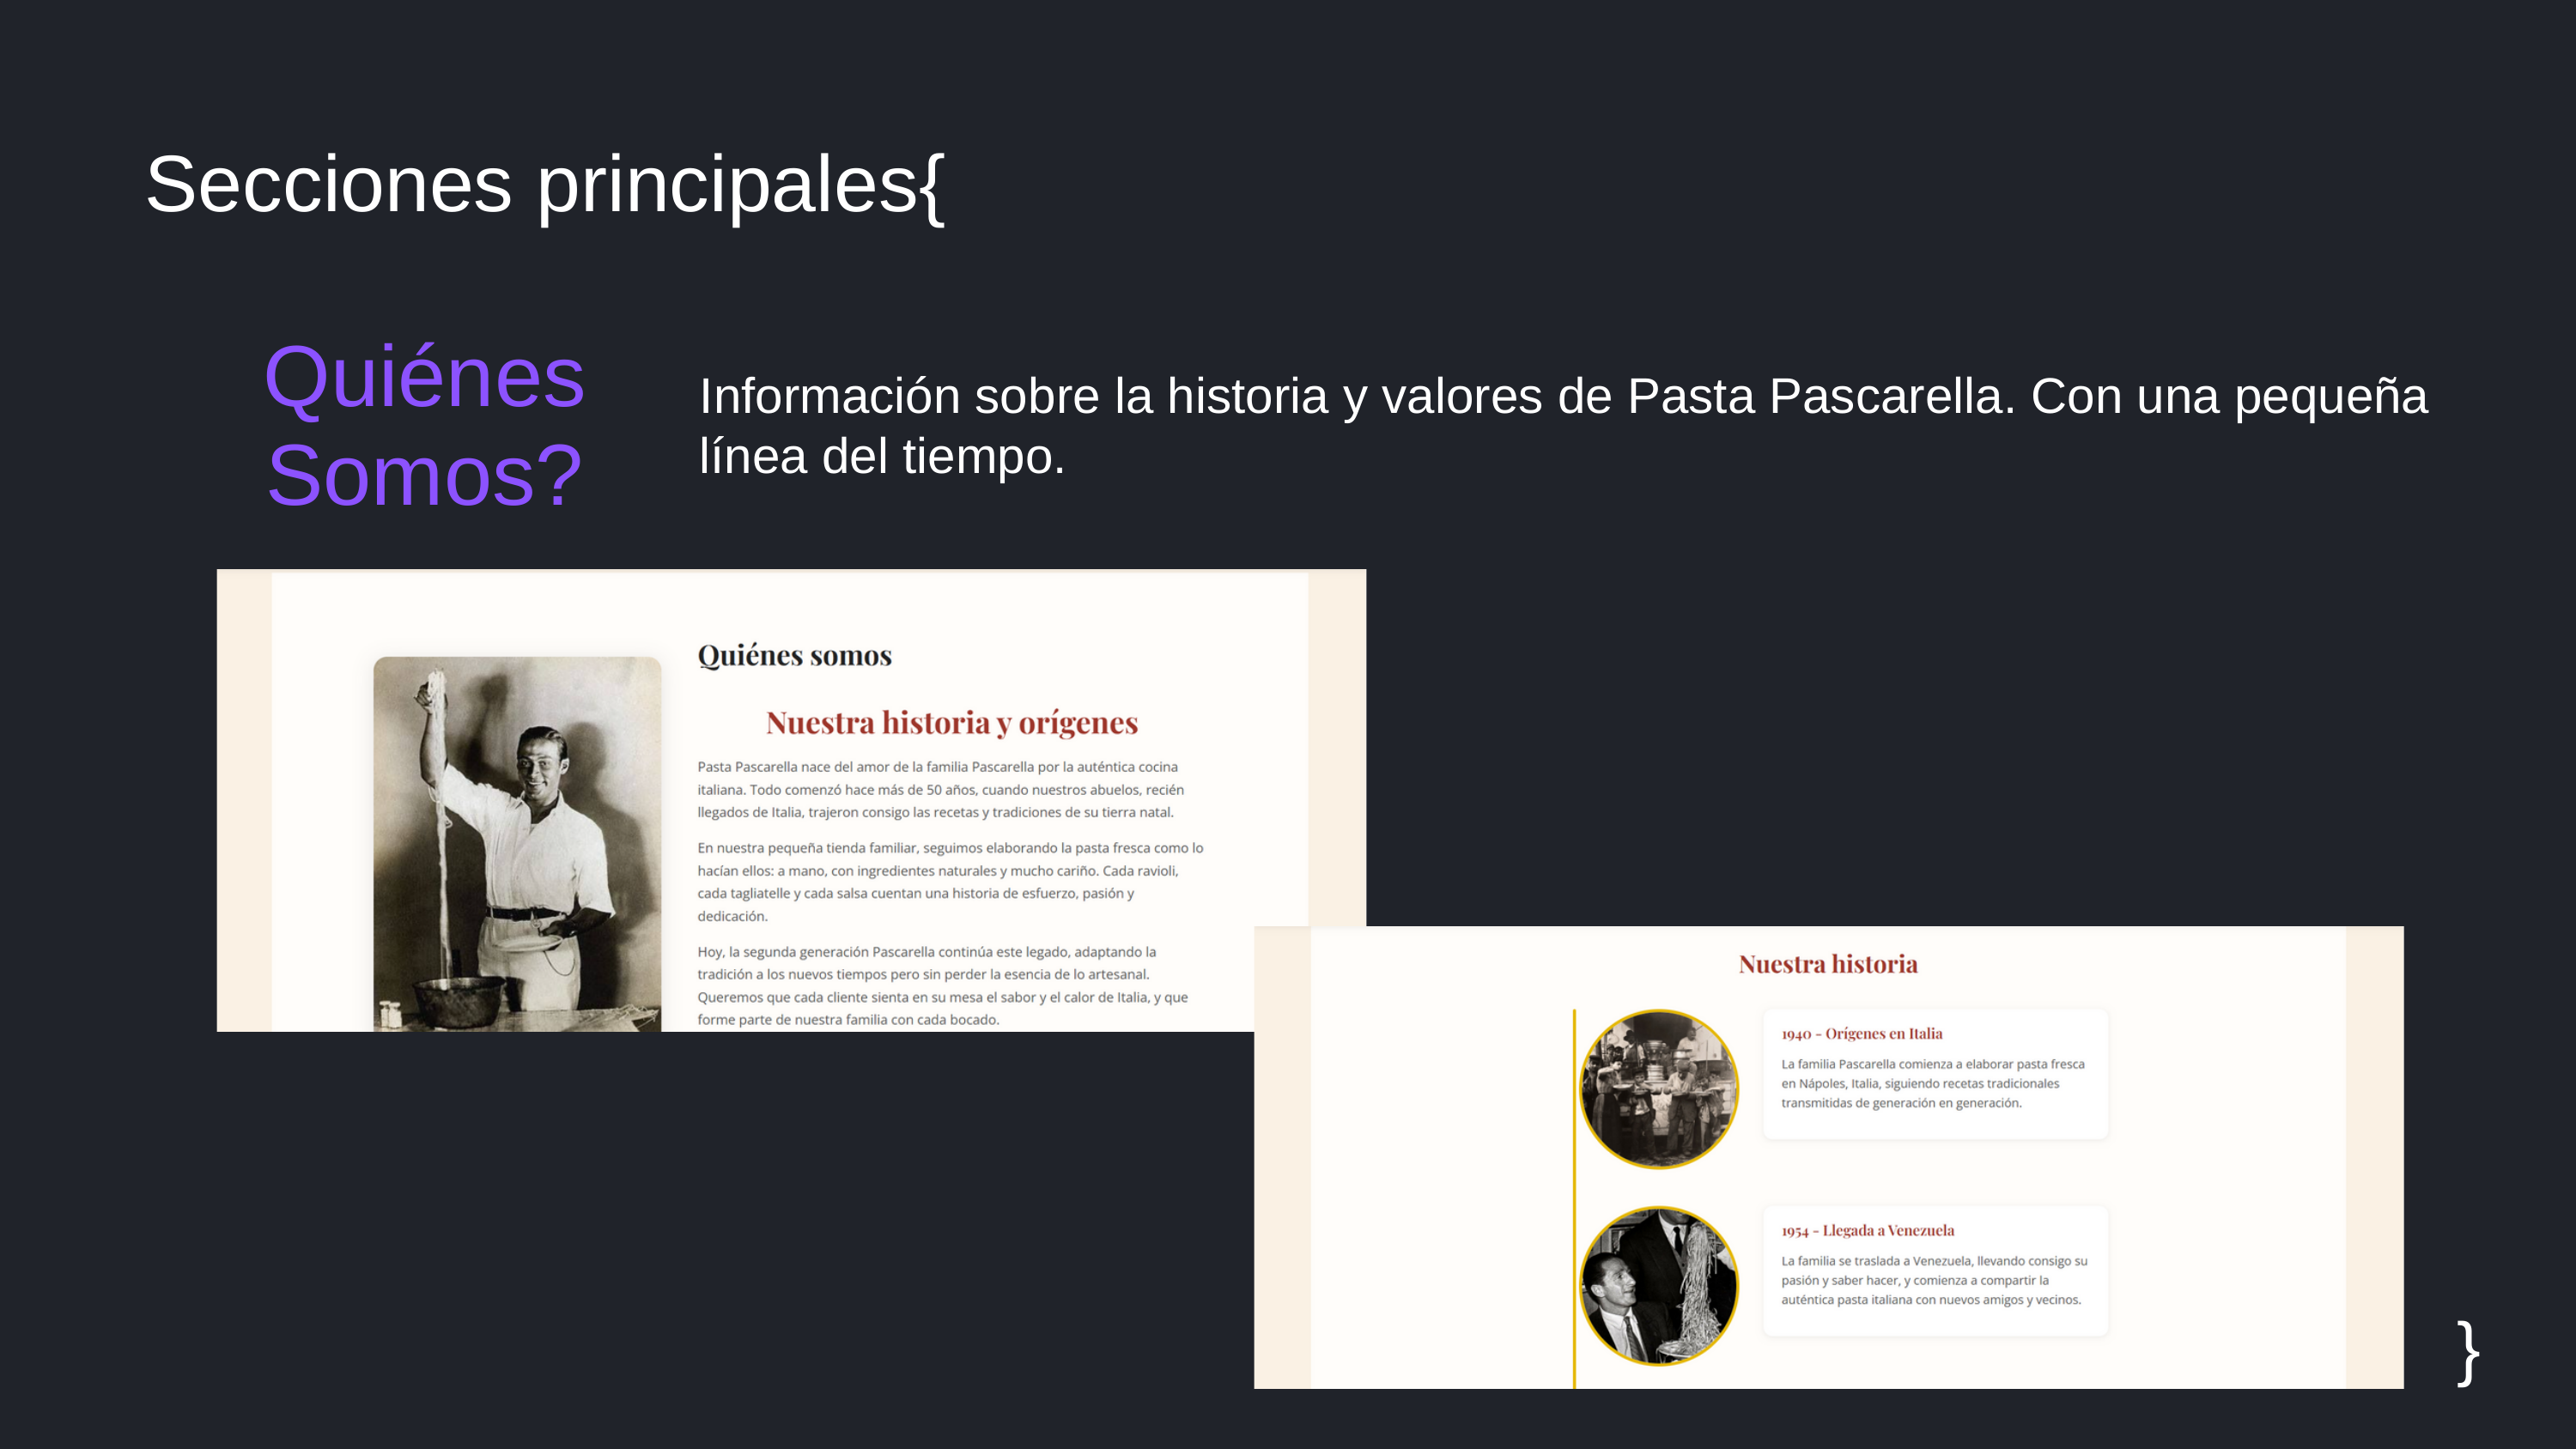

Secciones principales{
Quiénes Somos?
Información sobre la historia y valores de Pasta Pascarella. Con una pequeña línea del tiempo.

}